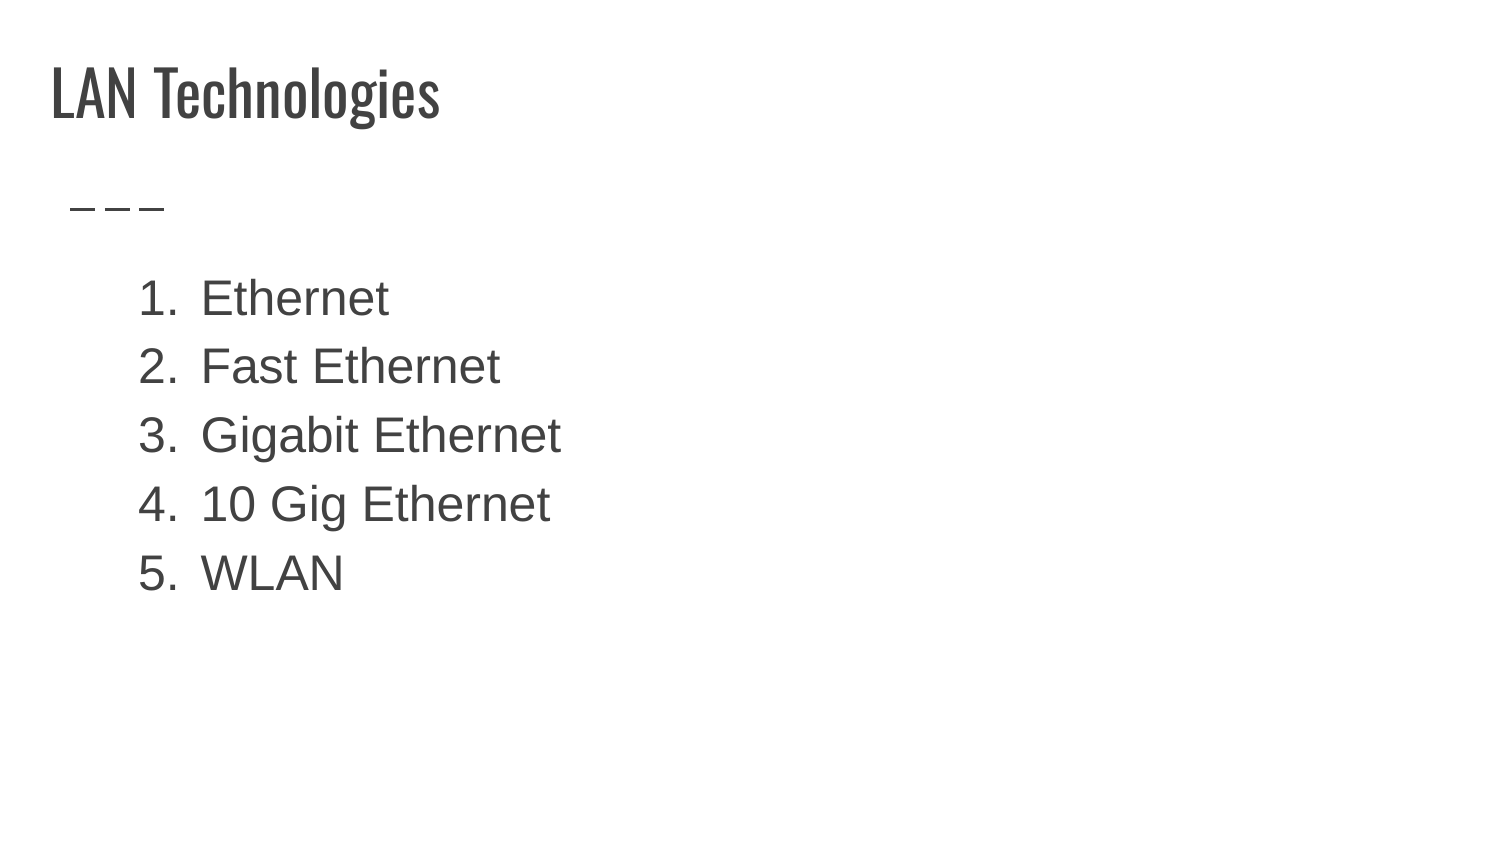

# LAN Technologies
Ethernet
Fast Ethernet
Gigabit Ethernet
10 Gig Ethernet
WLAN